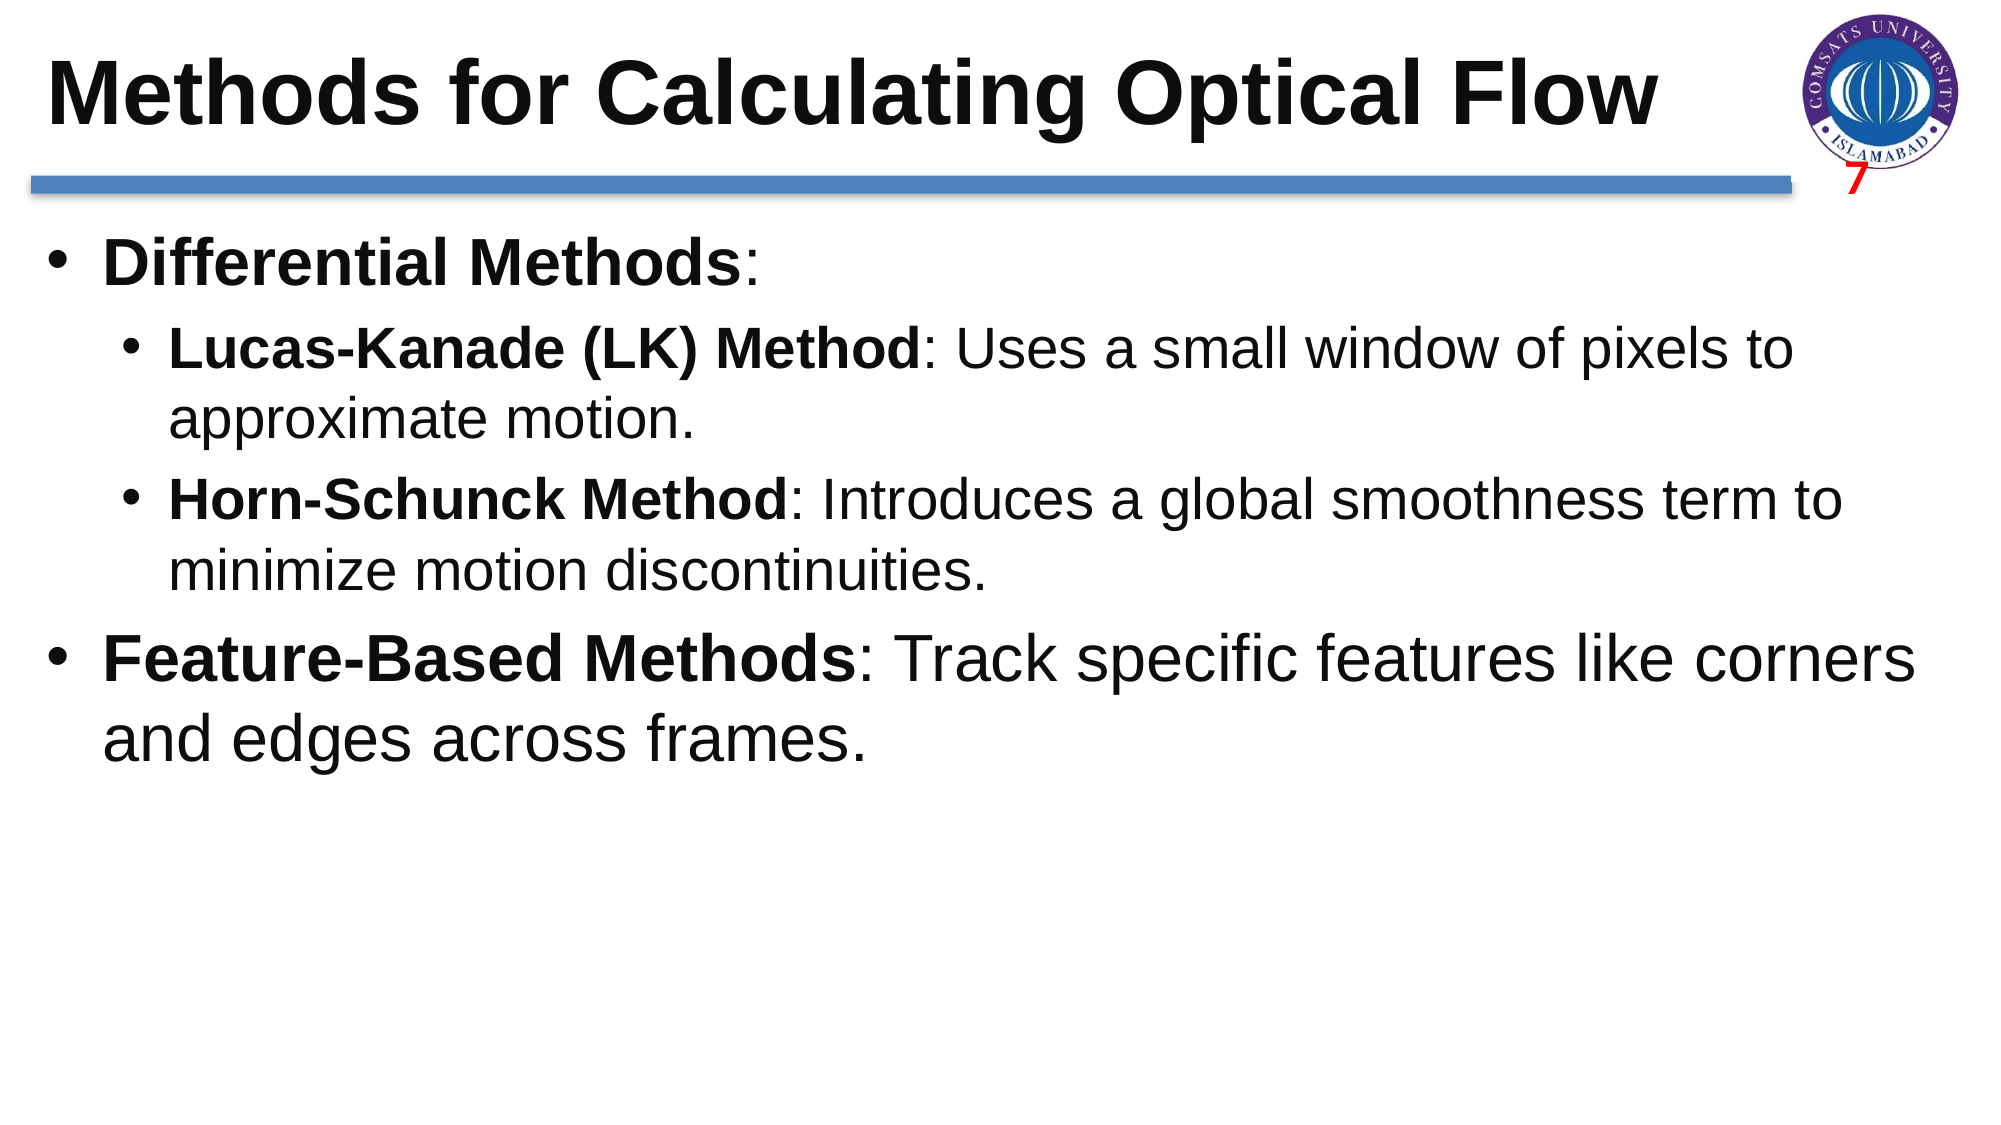

# Methods for Calculating Optical Flow
Differential Methods:
Lucas-Kanade (LK) Method: Uses a small window of pixels to approximate motion.
Horn-Schunck Method: Introduces a global smoothness term to minimize motion discontinuities.
Feature-Based Methods: Track specific features like corners and edges across frames.